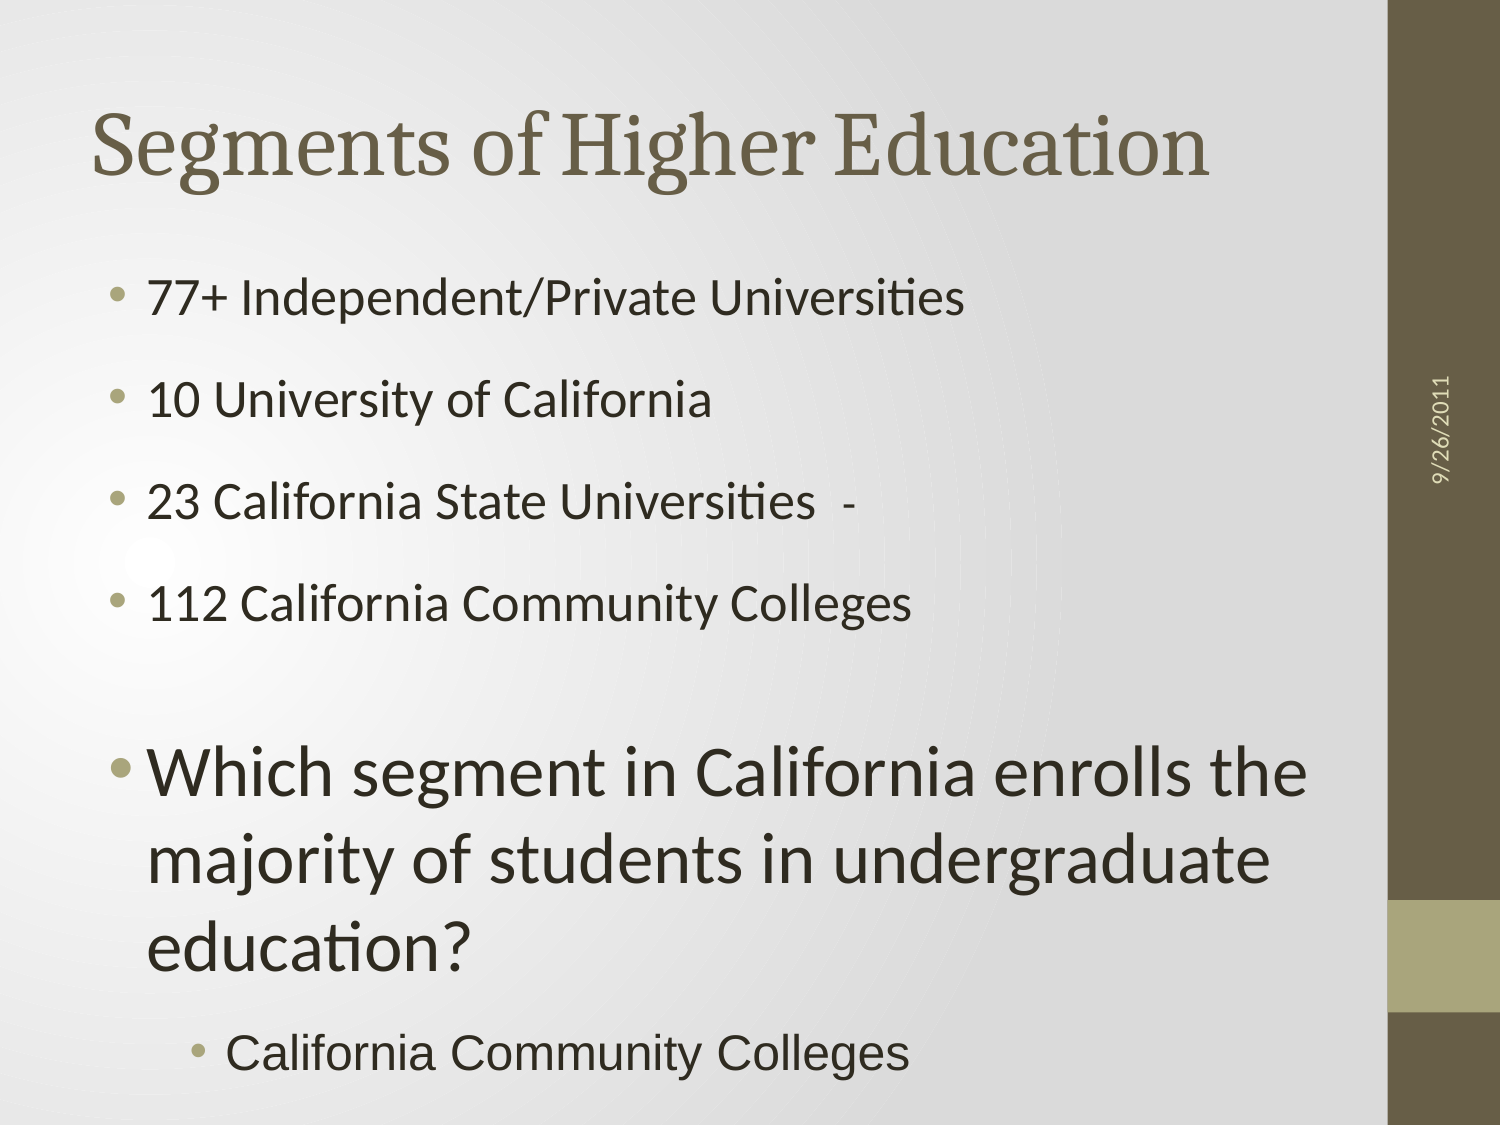

# Segments of Higher Education
77+ Independent/Private Universities

10 University of California

23 California State Universities  -

112 California Community Colleges

Which segment in California enrolls the majority of students in undergraduate education?
9/26/2011
California Community Colleges